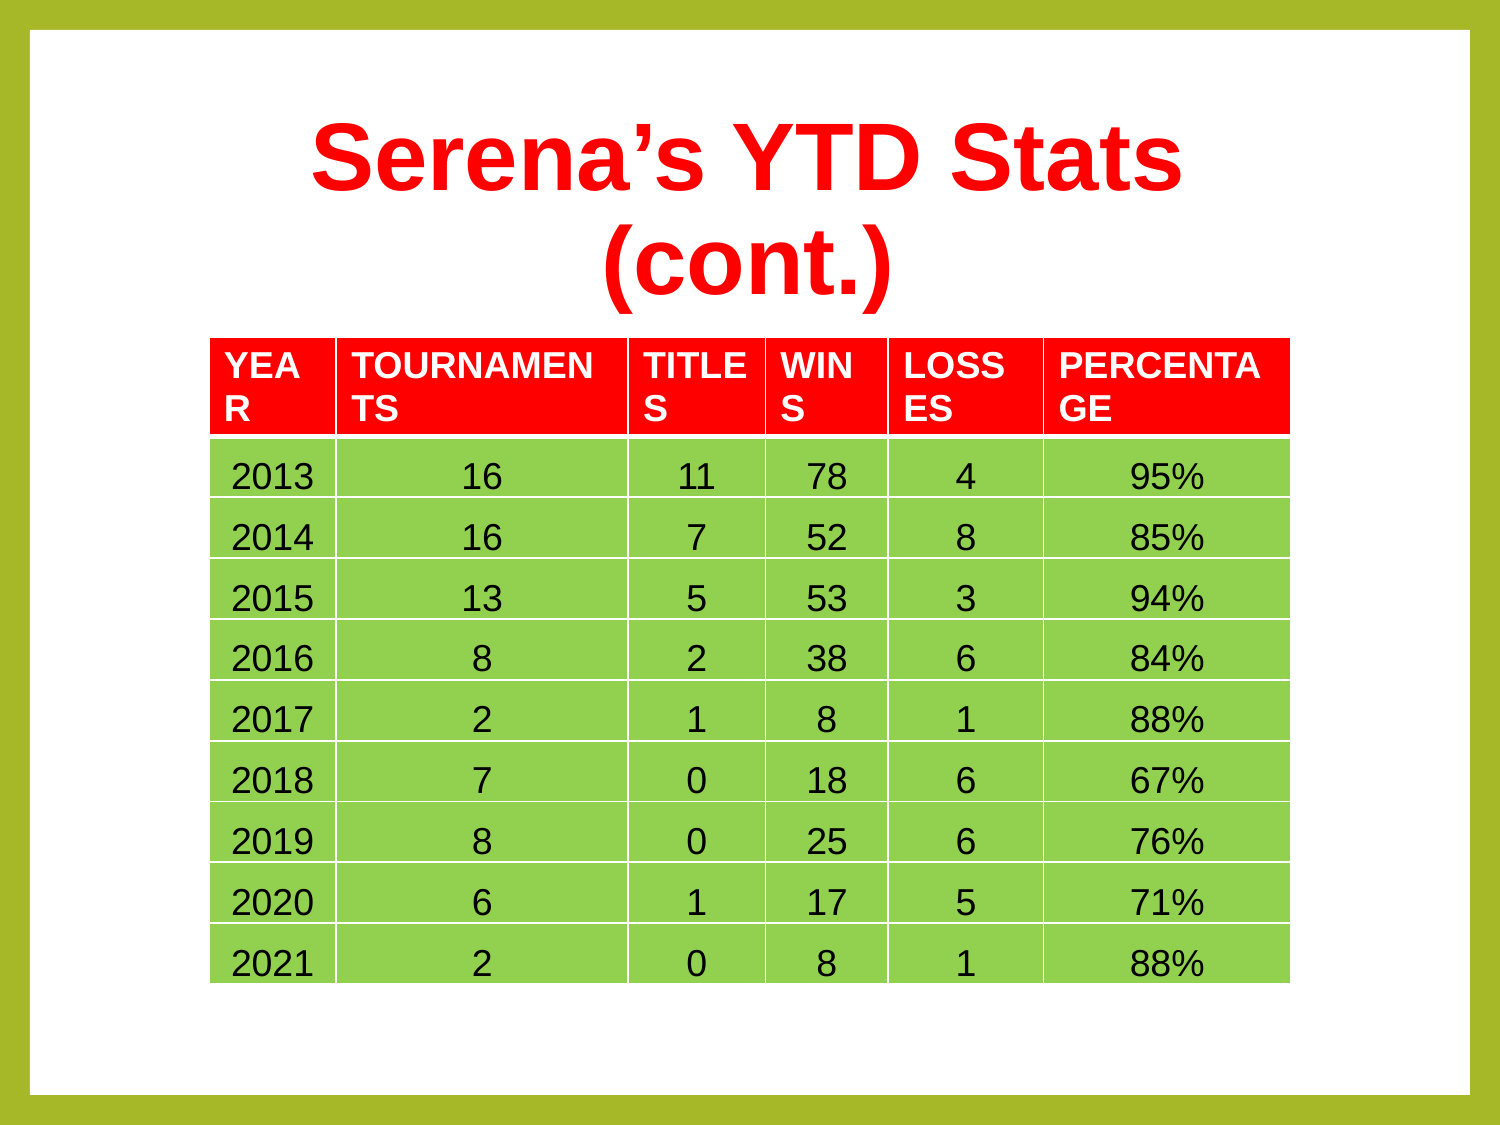

# Serena’s YTD Stats (cont.)
| YEAR | TOURNAMENTS | TITLES | WINS | LOSSES | PERCENTAGE |
| --- | --- | --- | --- | --- | --- |
| 2013 | 16 | 11 | 78 | 4 | 95% |
| 2014 | 16 | 7 | 52 | 8 | 85% |
| 2015 | 13 | 5 | 53 | 3 | 94% |
| 2016 | 8 | 2 | 38 | 6 | 84% |
| 2017 | 2 | 1 | 8 | 1 | 88% |
| 2018 | 7 | 0 | 18 | 6 | 67% |
| 2019 | 8 | 0 | 25 | 6 | 76% |
| 2020 | 6 | 1 | 17 | 5 | 71% |
| 2021 | 2 | 0 | 8 | 1 | 88% |